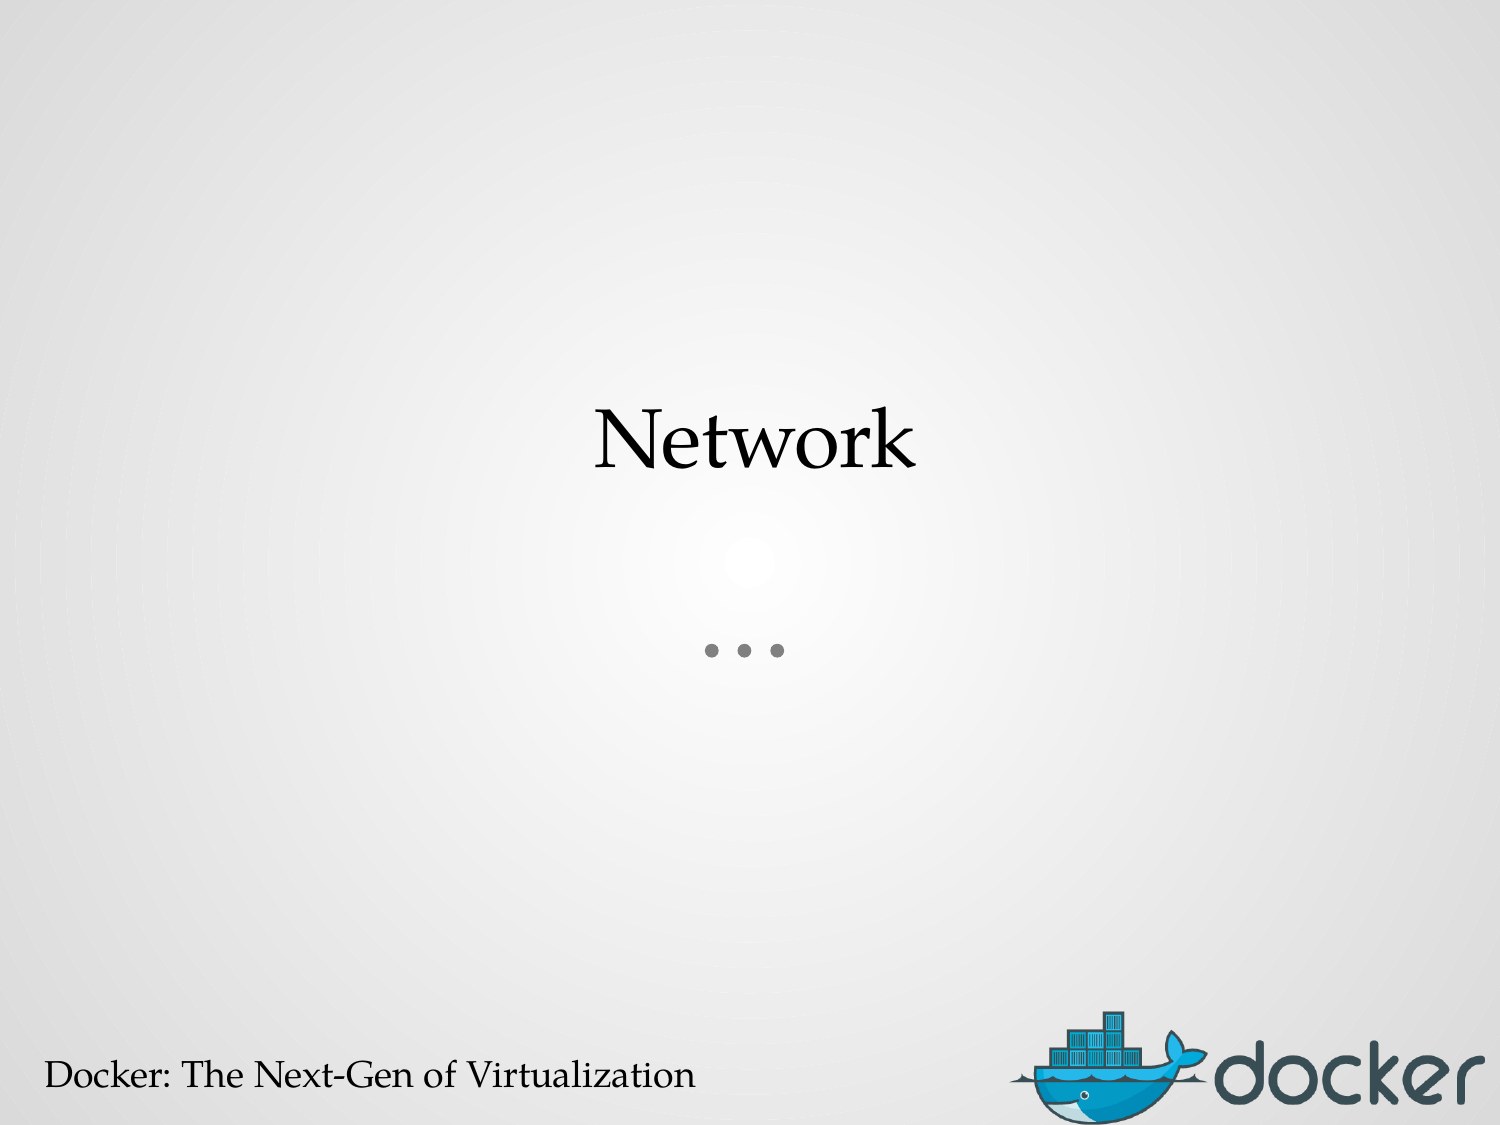

# Network

Docker: The Next-Gen of Virtualization